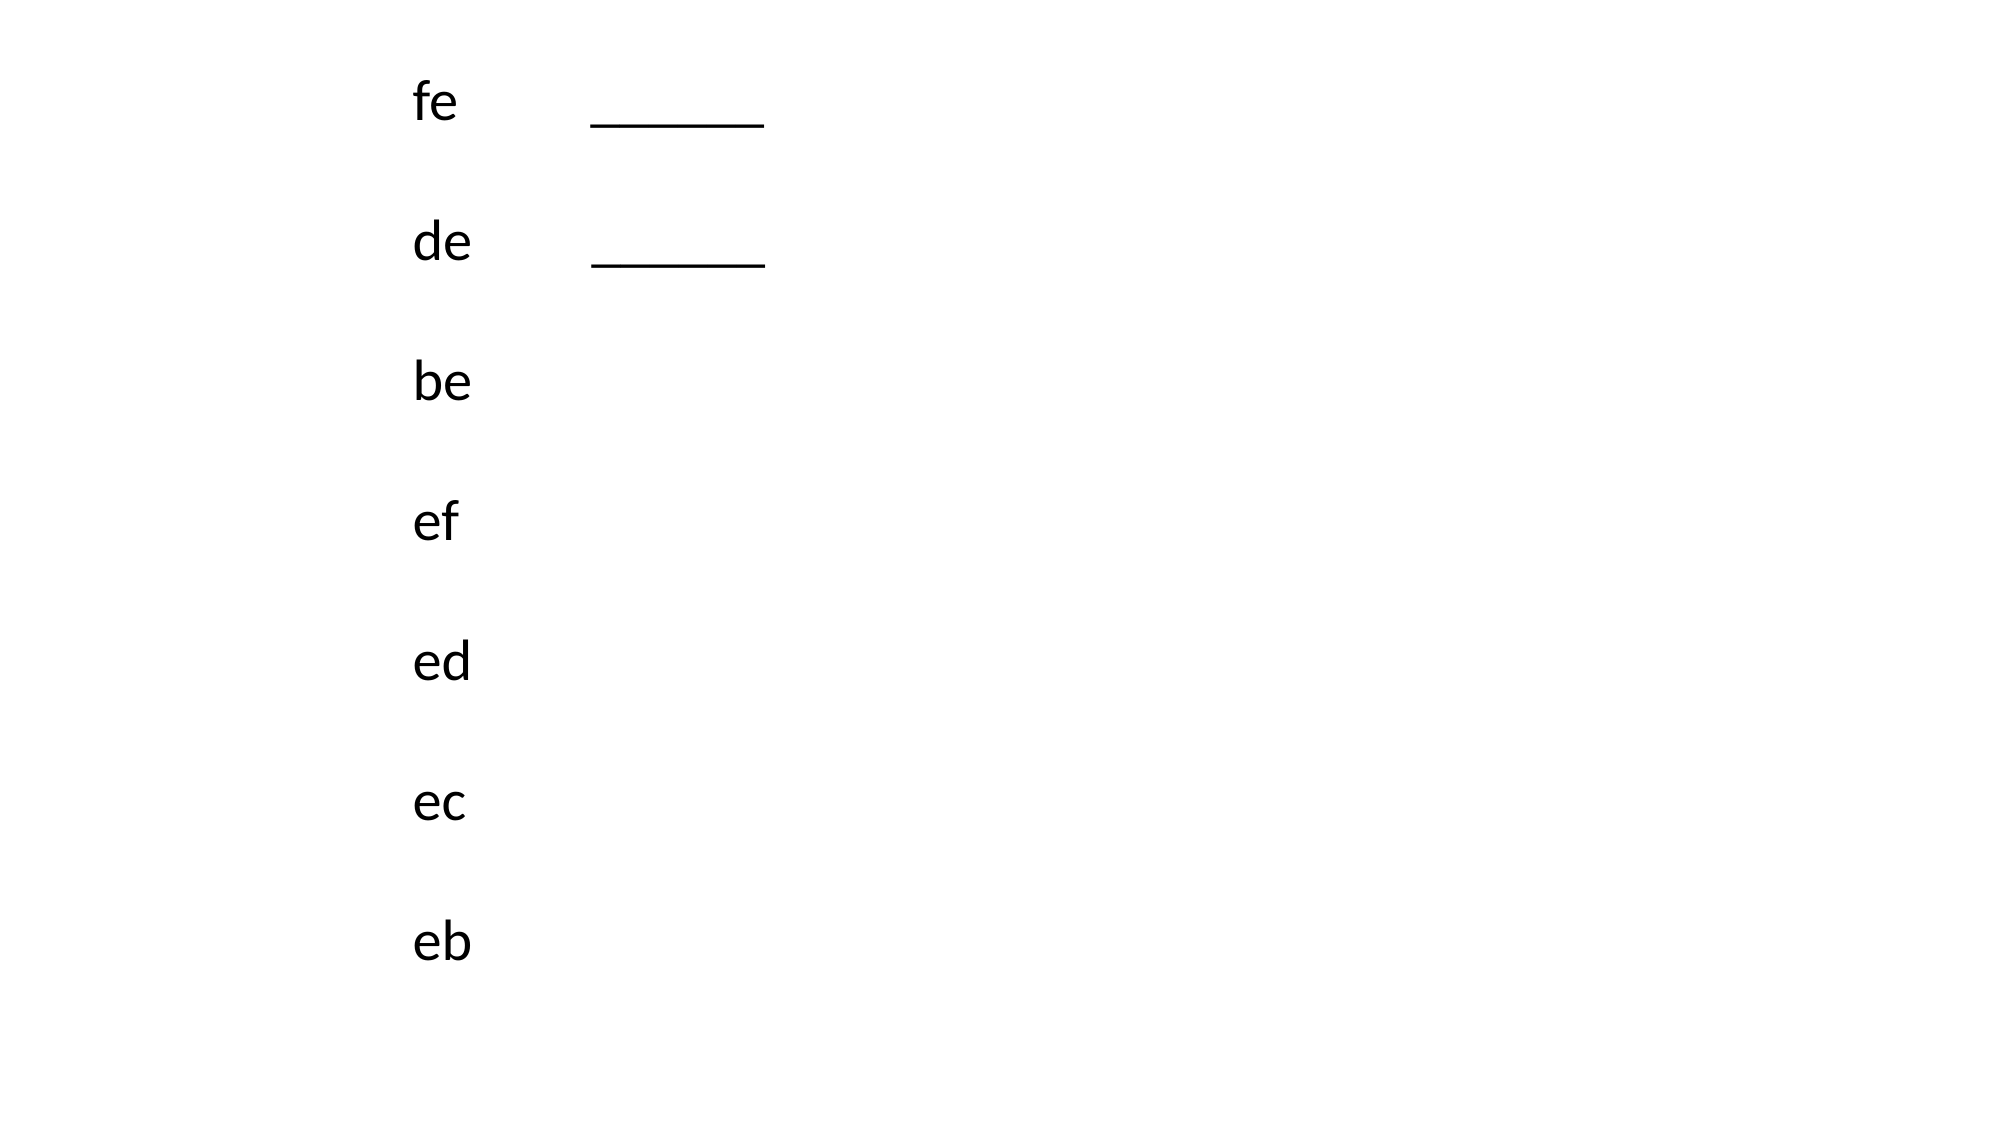

fe          ______

de         ______

be

ef

ed

ec

eb